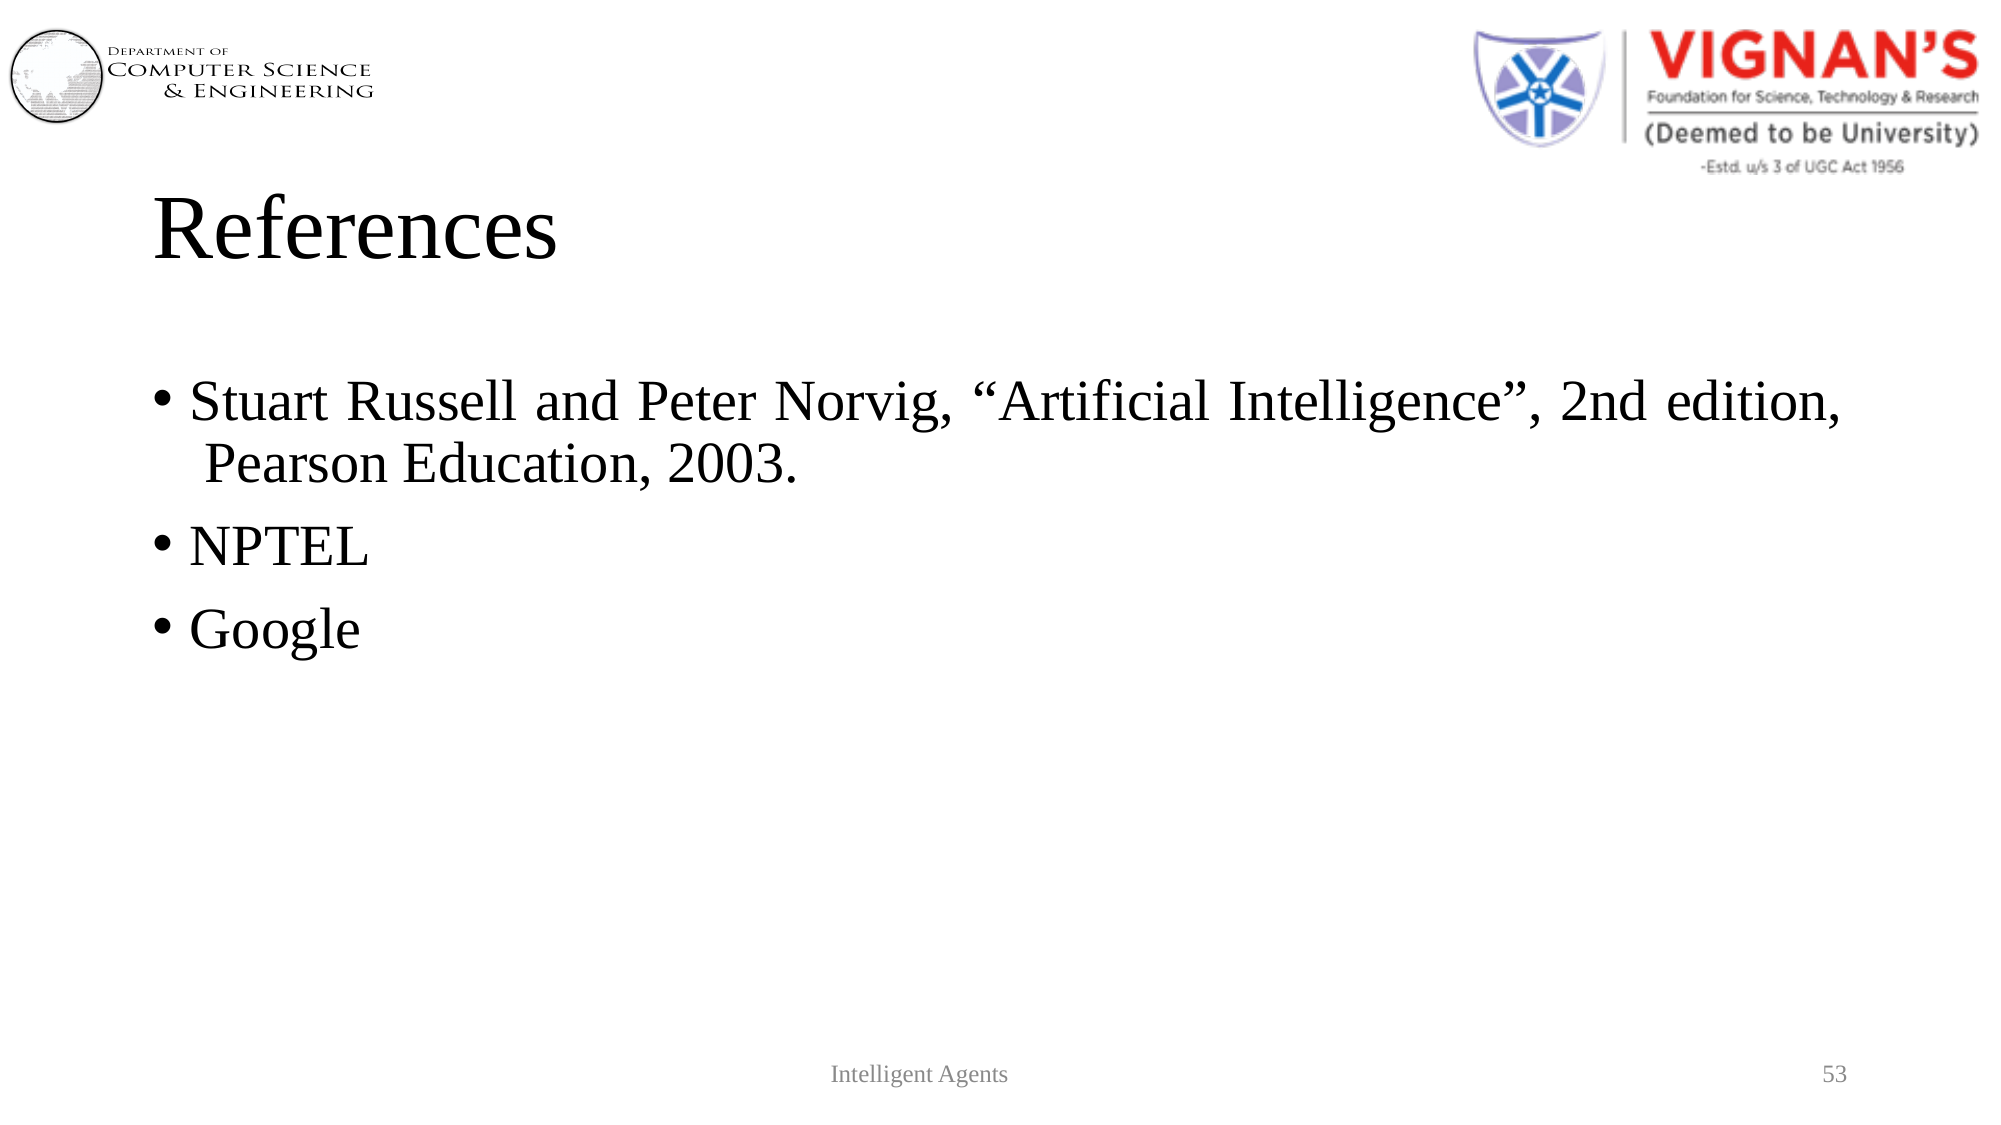

# References
Stuart Russell and Peter Norvig, “Artificial Intelligence”, 2nd edition,  Pearson Education, 2003.
NPTEL
Google
Intelligent Agents
53